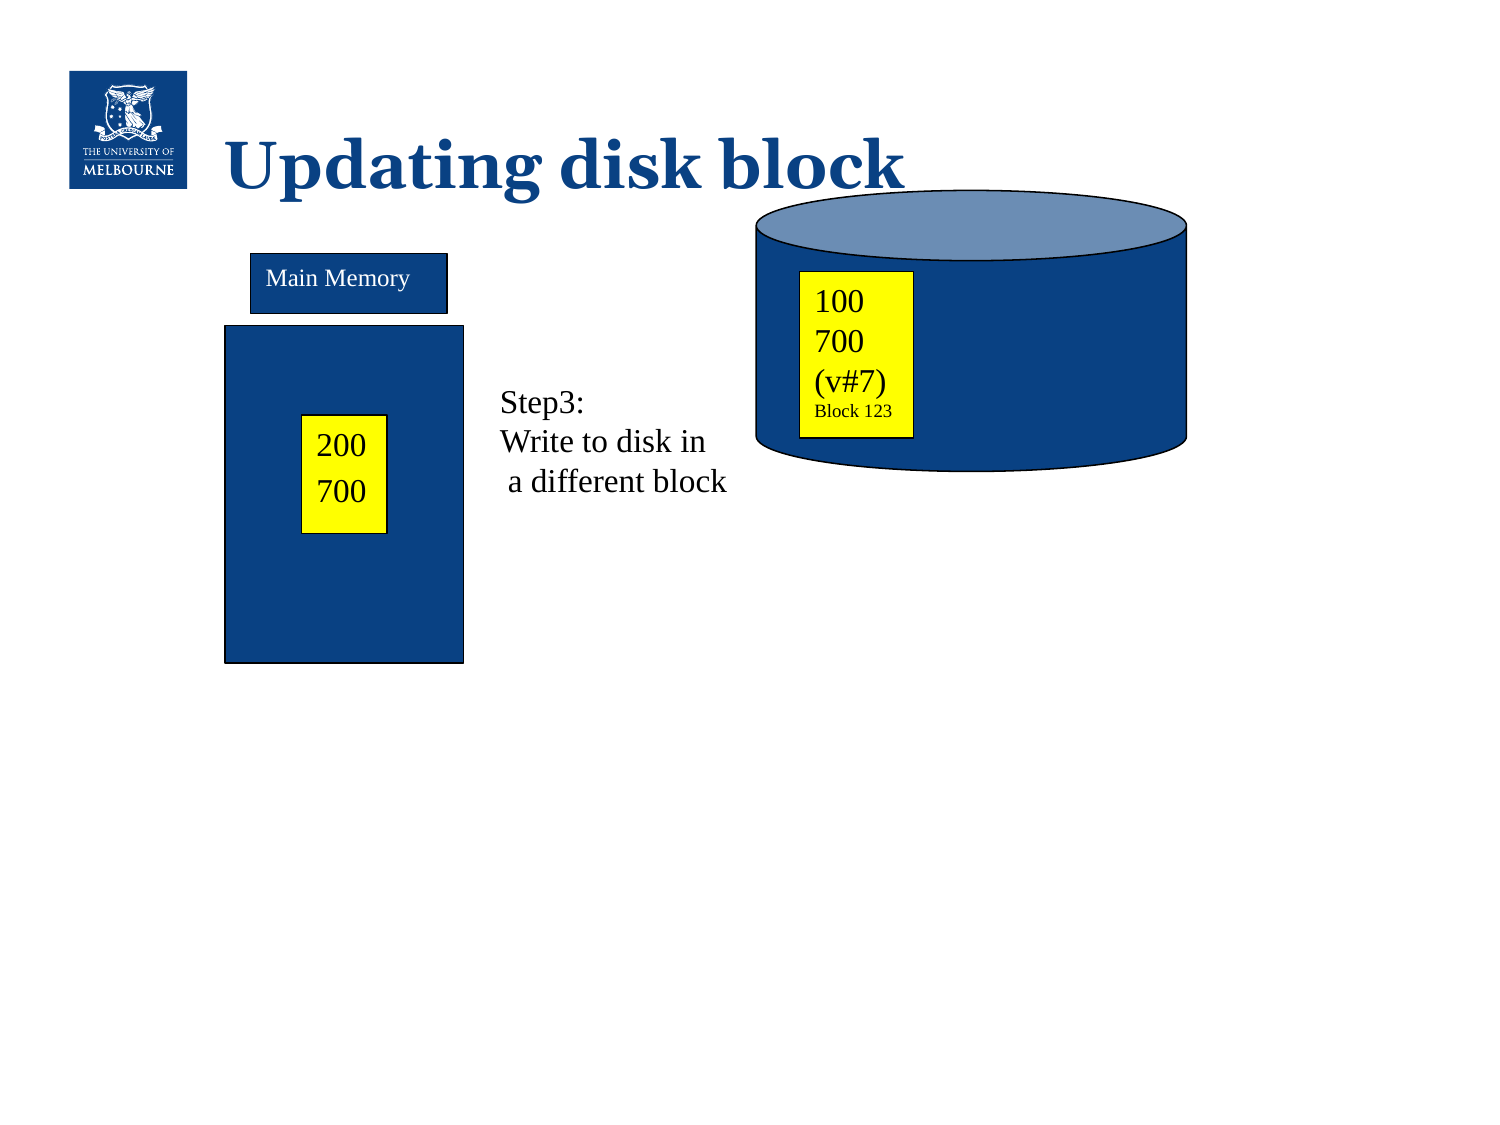

# Updating disk block

Main Memory
100
700
(v#7)
Block 123

Step3:
Write to disk in
 a different block
200
700